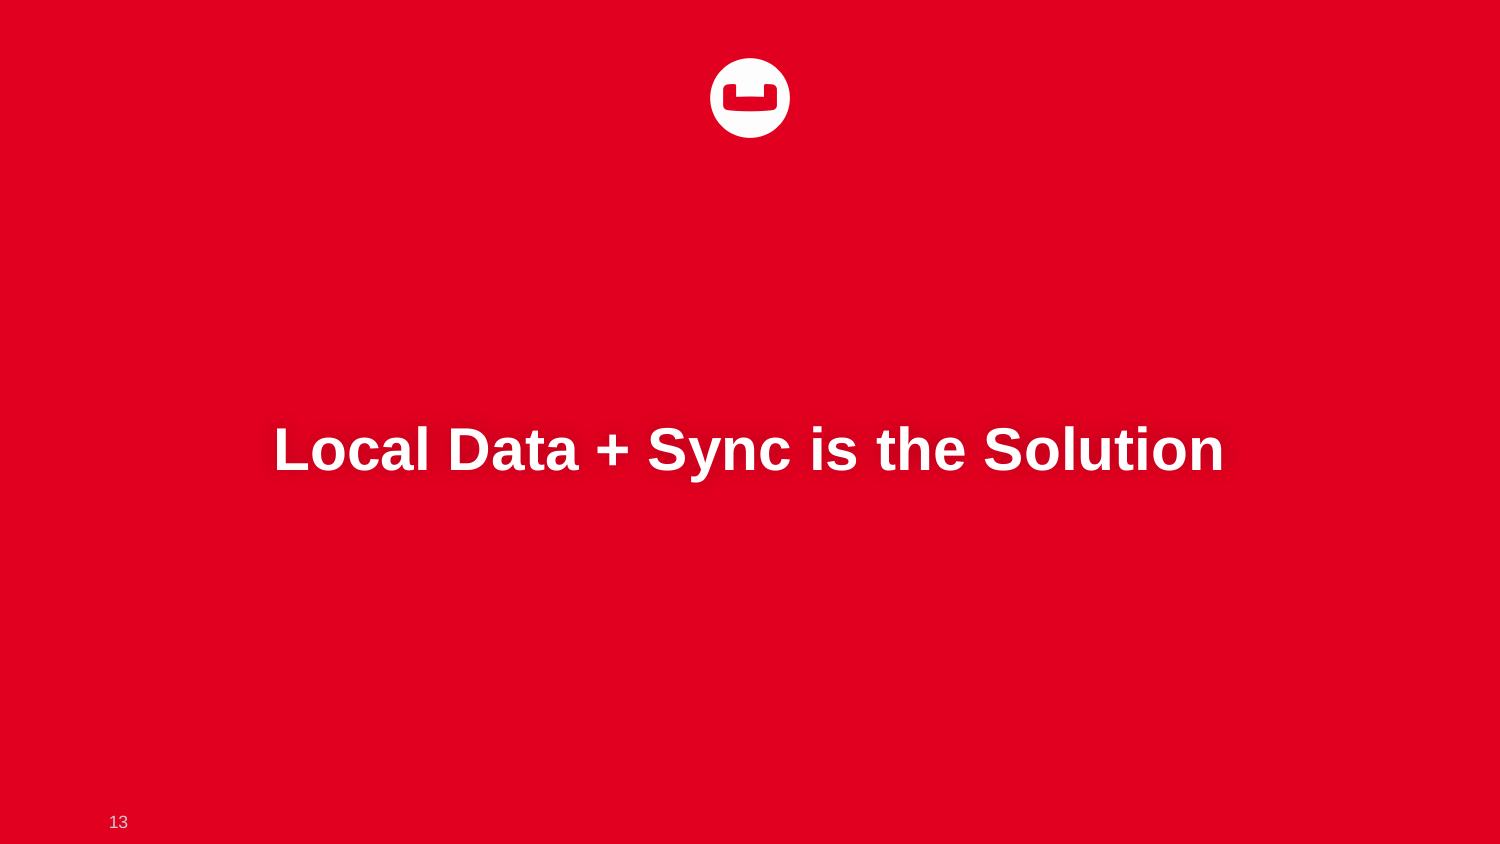

# Local Data + Sync is the Solution

13